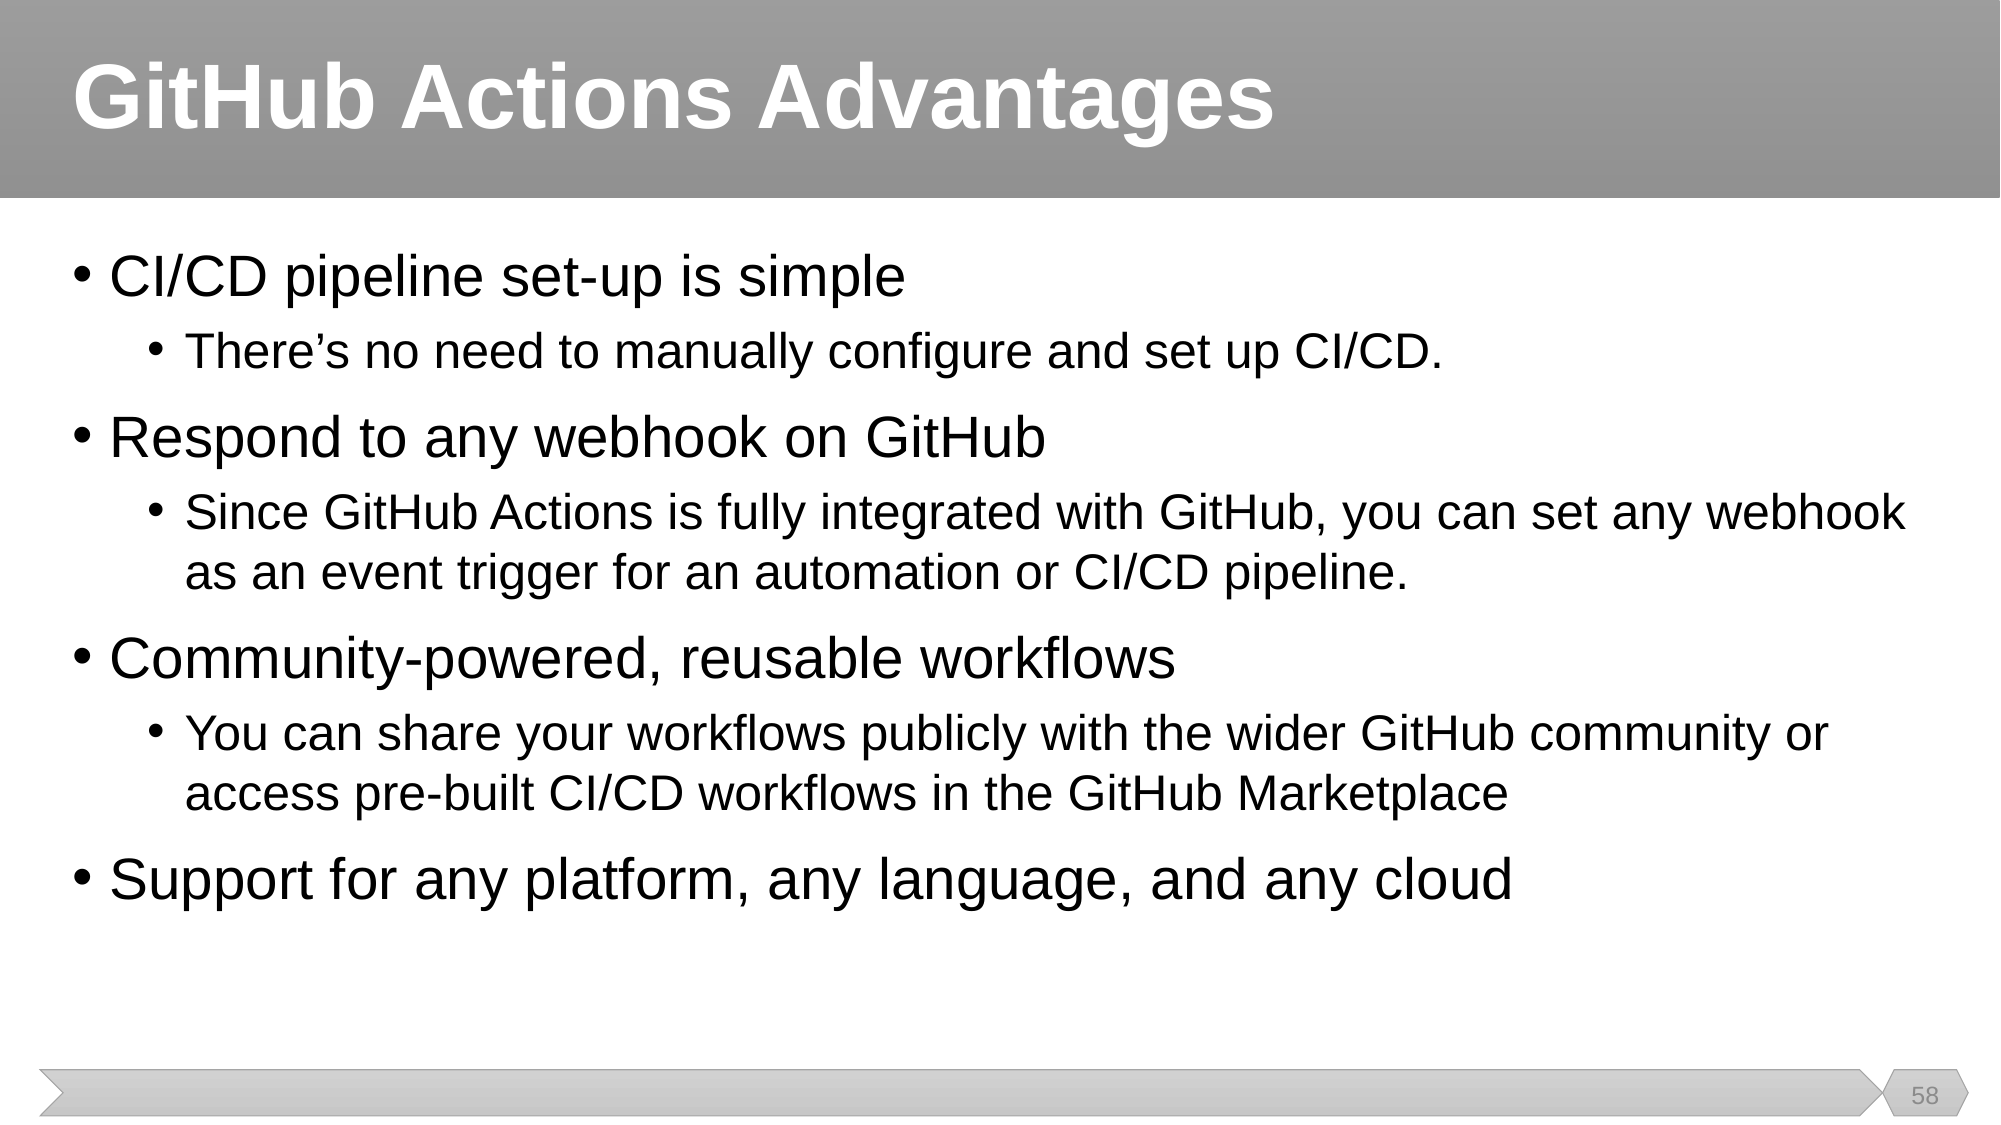

# GitHub Actions Advantages
CI/CD pipeline set-up is simple
There’s no need to manually configure and set up CI/CD.
Respond to any webhook on GitHub
Since GitHub Actions is fully integrated with GitHub, you can set any webhook as an event trigger for an automation or CI/CD pipeline.
Community-powered, reusable workflows
You can share your workflows publicly with the wider GitHub community or access pre-built CI/CD workflows in the GitHub Marketplace
Support for any platform, any language, and any cloud
58